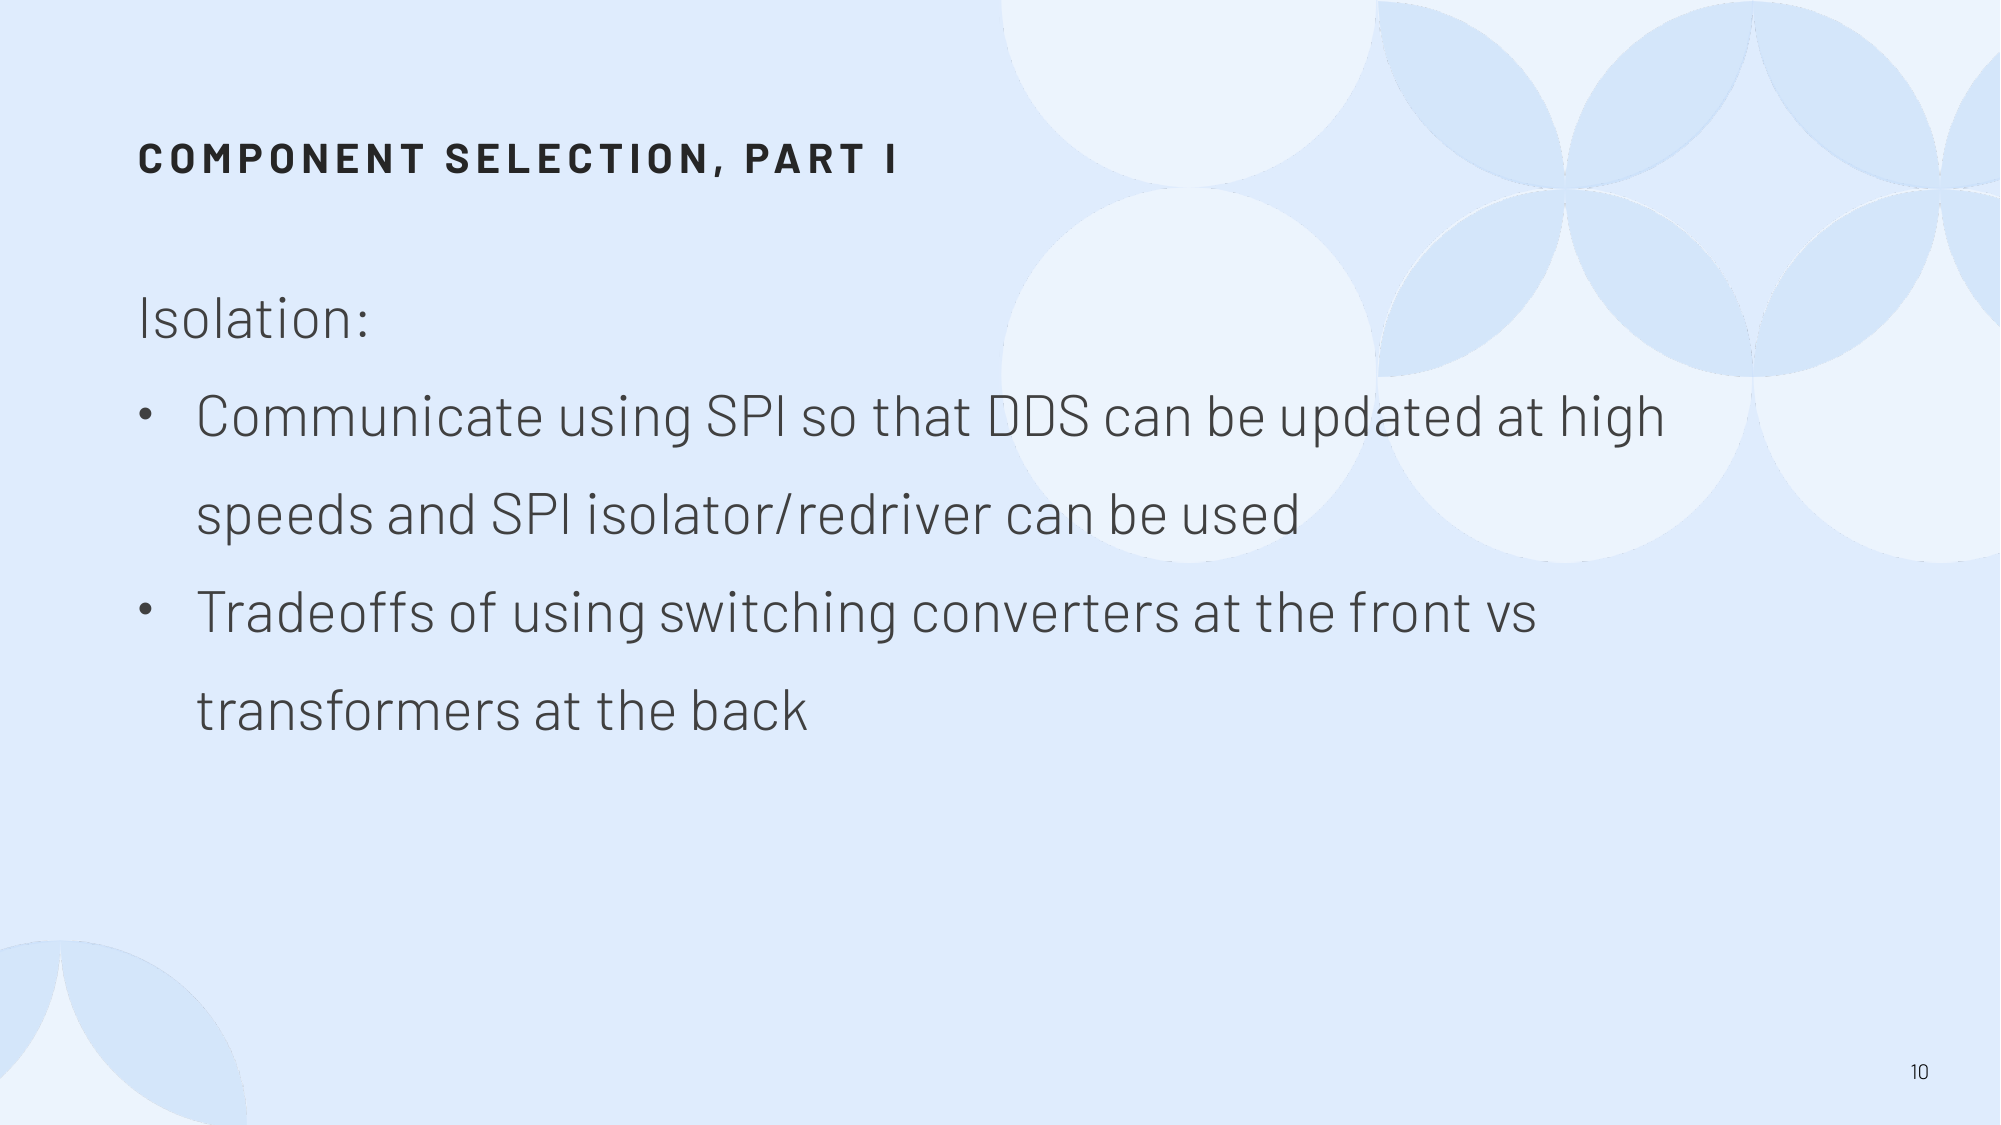

# Component Selection, Part I
Isolation:
Communicate using SPI so that DDS can be updated at high speeds and SPI isolator/redriver can be used
Tradeoffs of using switching converters at the front vs transformers at the back
10